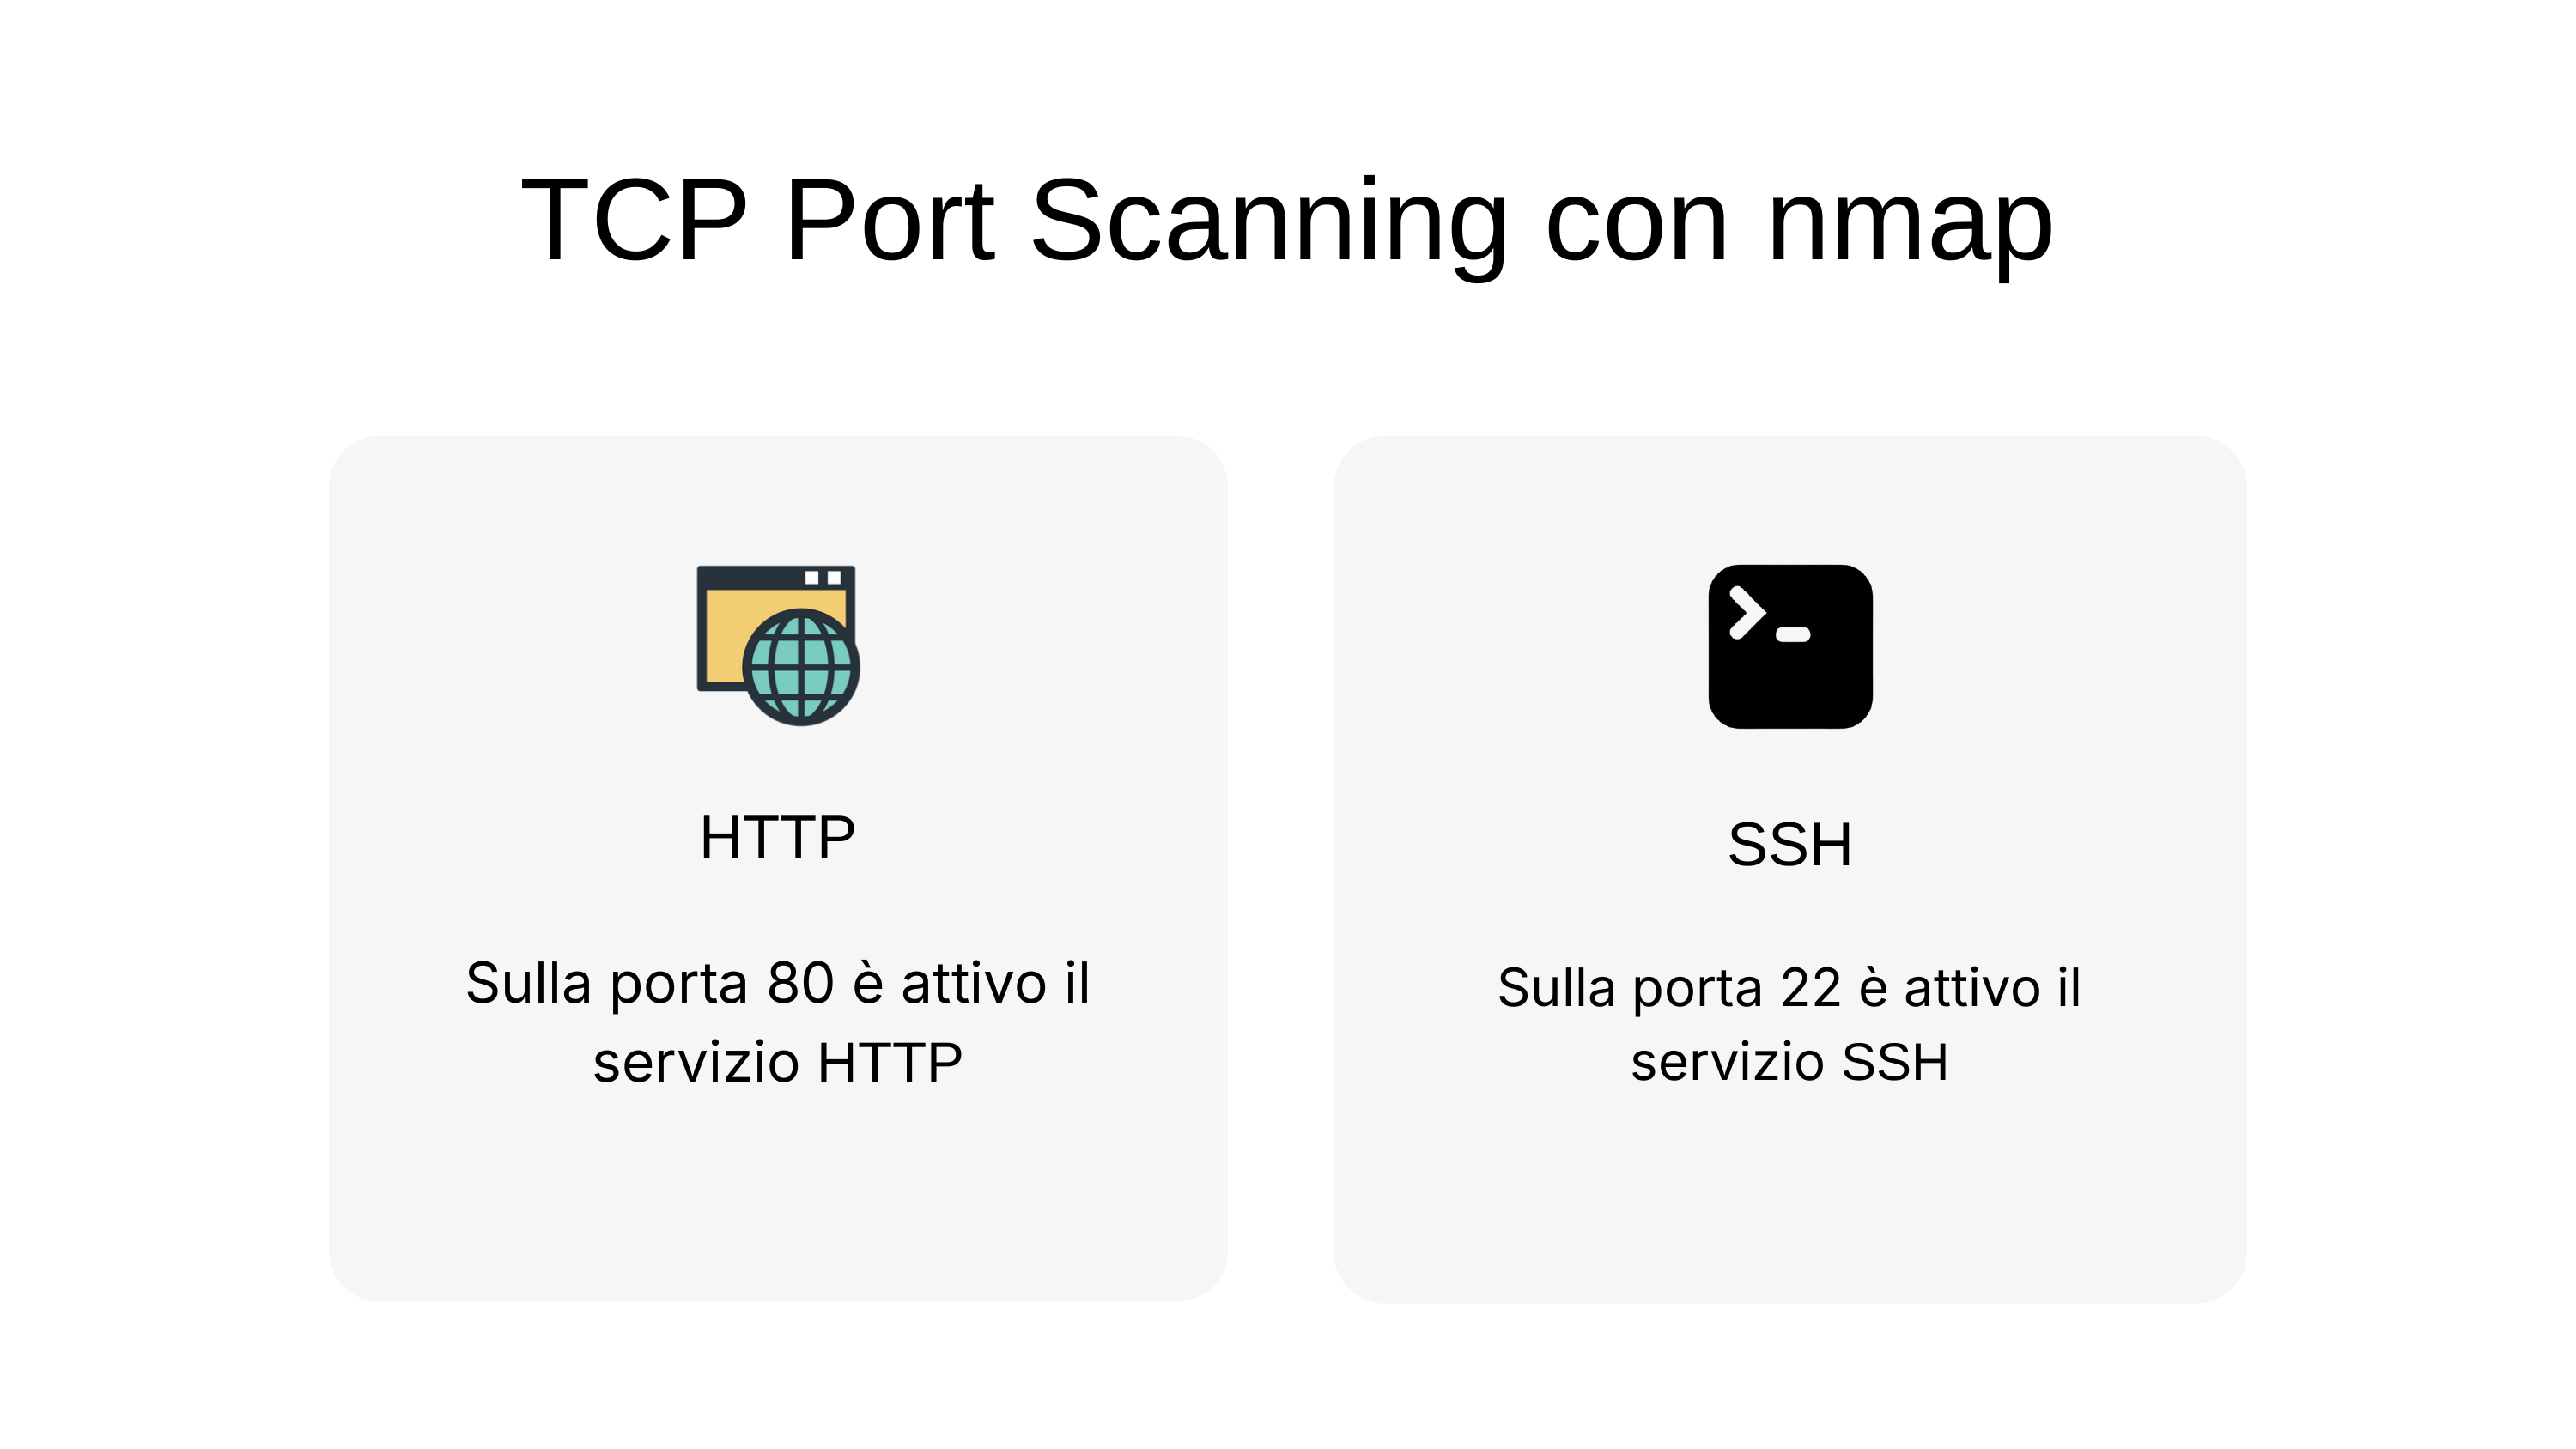

TCP Port Scanning con nmap

HTTP
Sulla porta 80 è attivo il servizio HTTP

SSH
Sulla porta 22 è attivo il servizio SSH